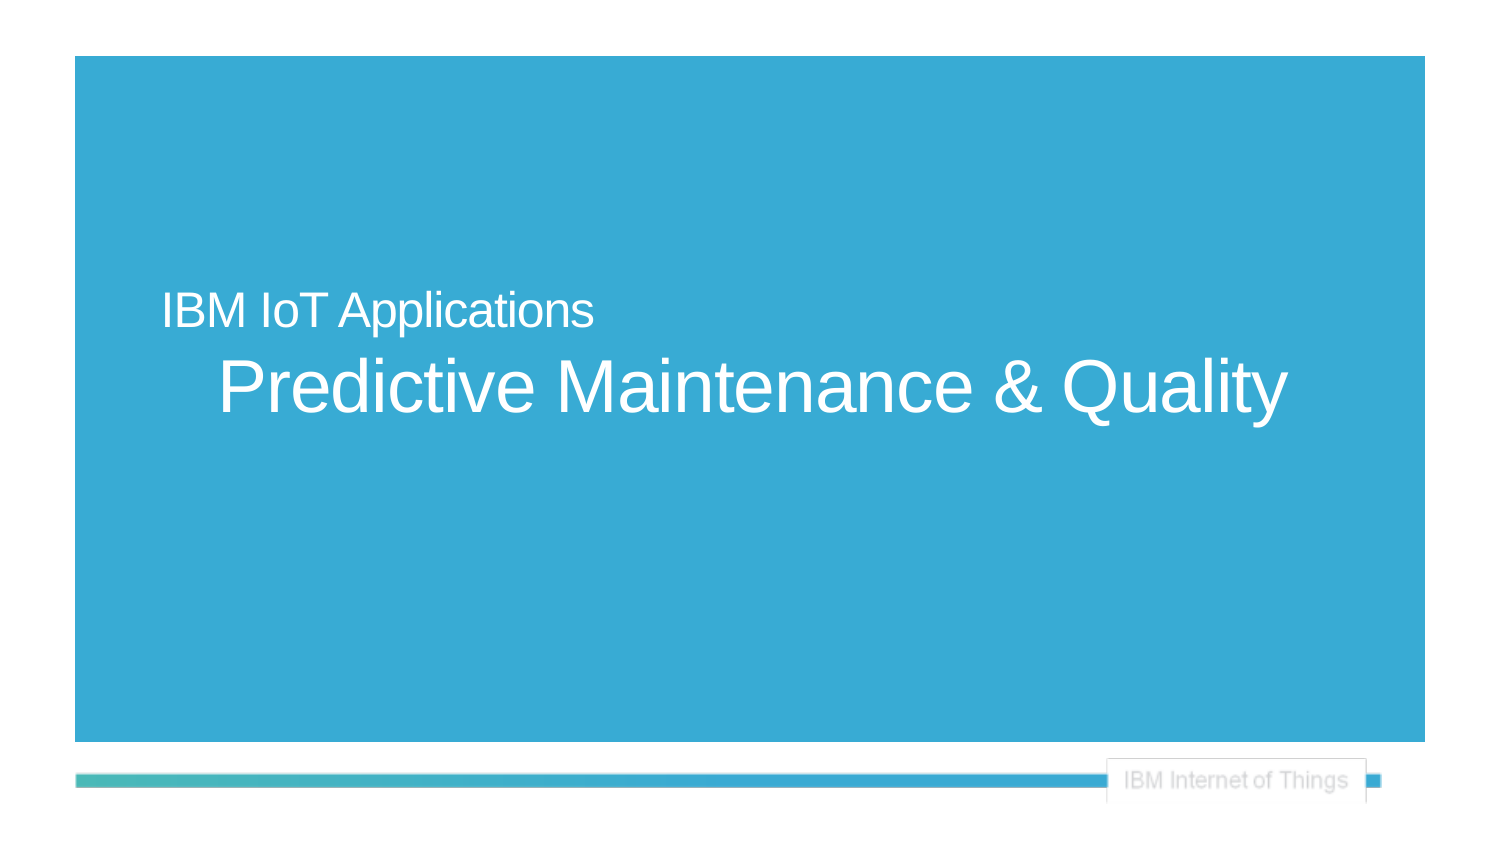

# IBM IoT Applications Predictive Maintenance & Quality